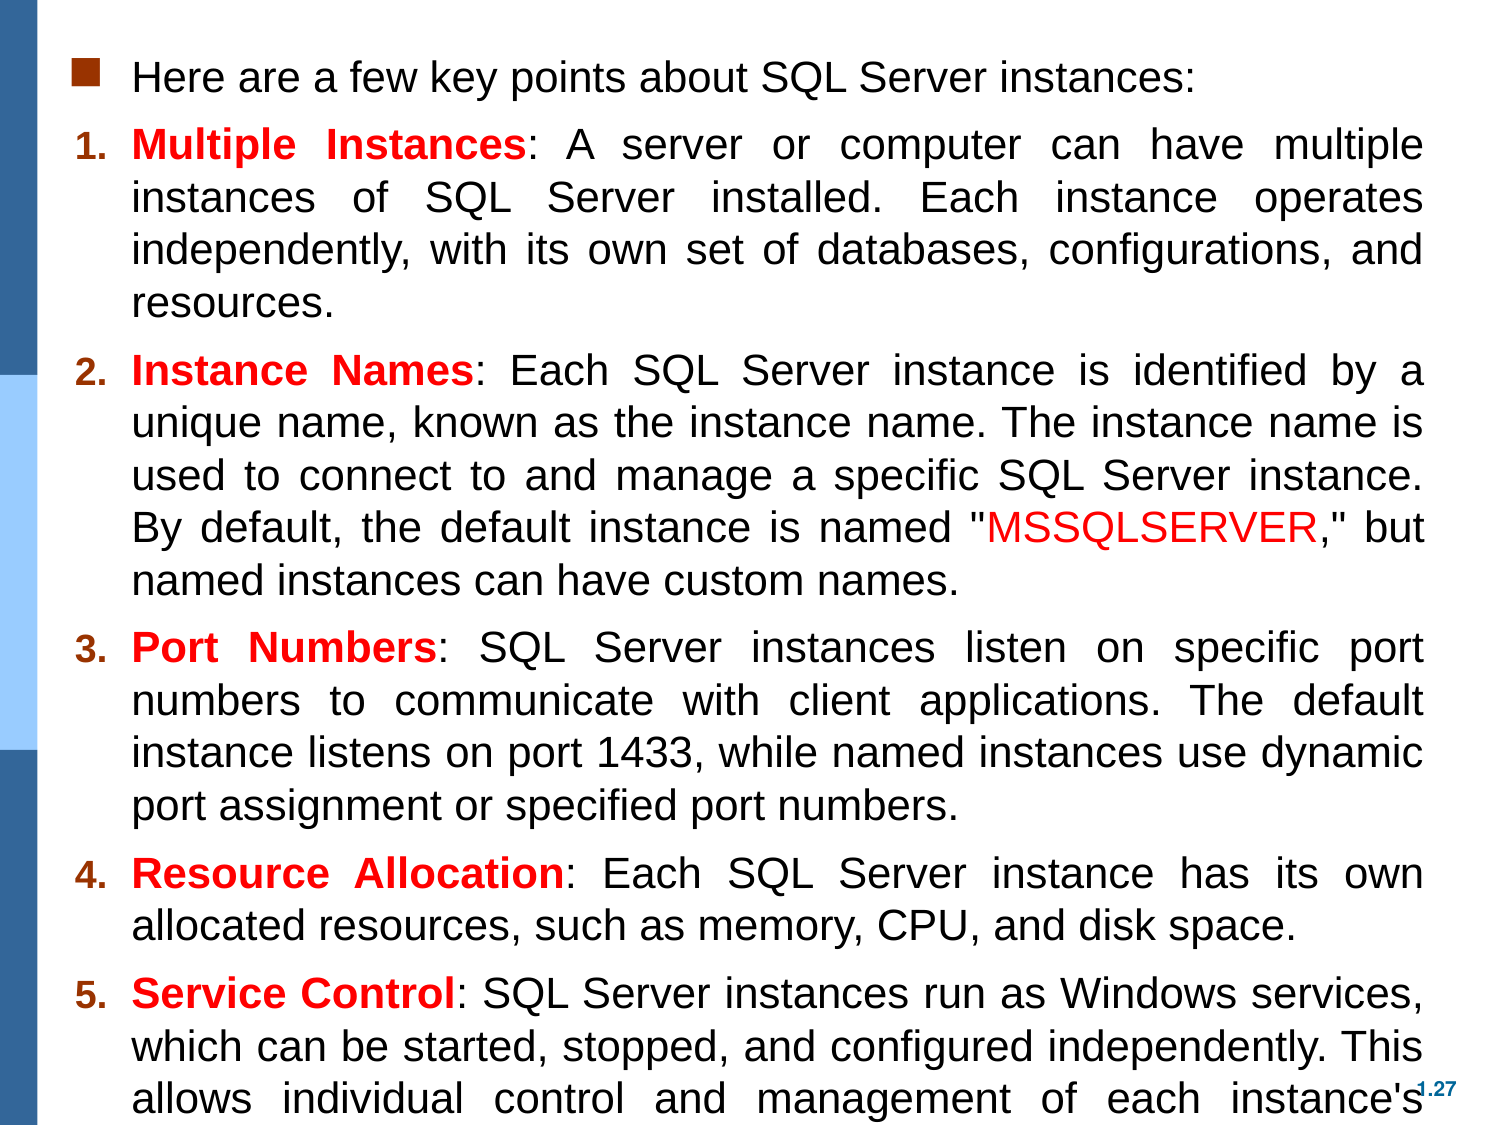

Here are a few key points about SQL Server instances:
Multiple Instances: A server or computer can have multiple instances of SQL Server installed. Each instance operates independently, with its own set of databases, configurations, and resources.
Instance Names: Each SQL Server instance is identified by a unique name, known as the instance name. The instance name is used to connect to and manage a specific SQL Server instance. By default, the default instance is named "MSSQLSERVER," but named instances can have custom names.
Port Numbers: SQL Server instances listen on specific port numbers to communicate with client applications. The default instance listens on port 1433, while named instances use dynamic port assignment or specified port numbers.
Resource Allocation: Each SQL Server instance has its own allocated resources, such as memory, CPU, and disk space.
Service Control: SQL Server instances run as Windows services, which can be started, stopped, and configured independently. This allows individual control and management of each instance's service.